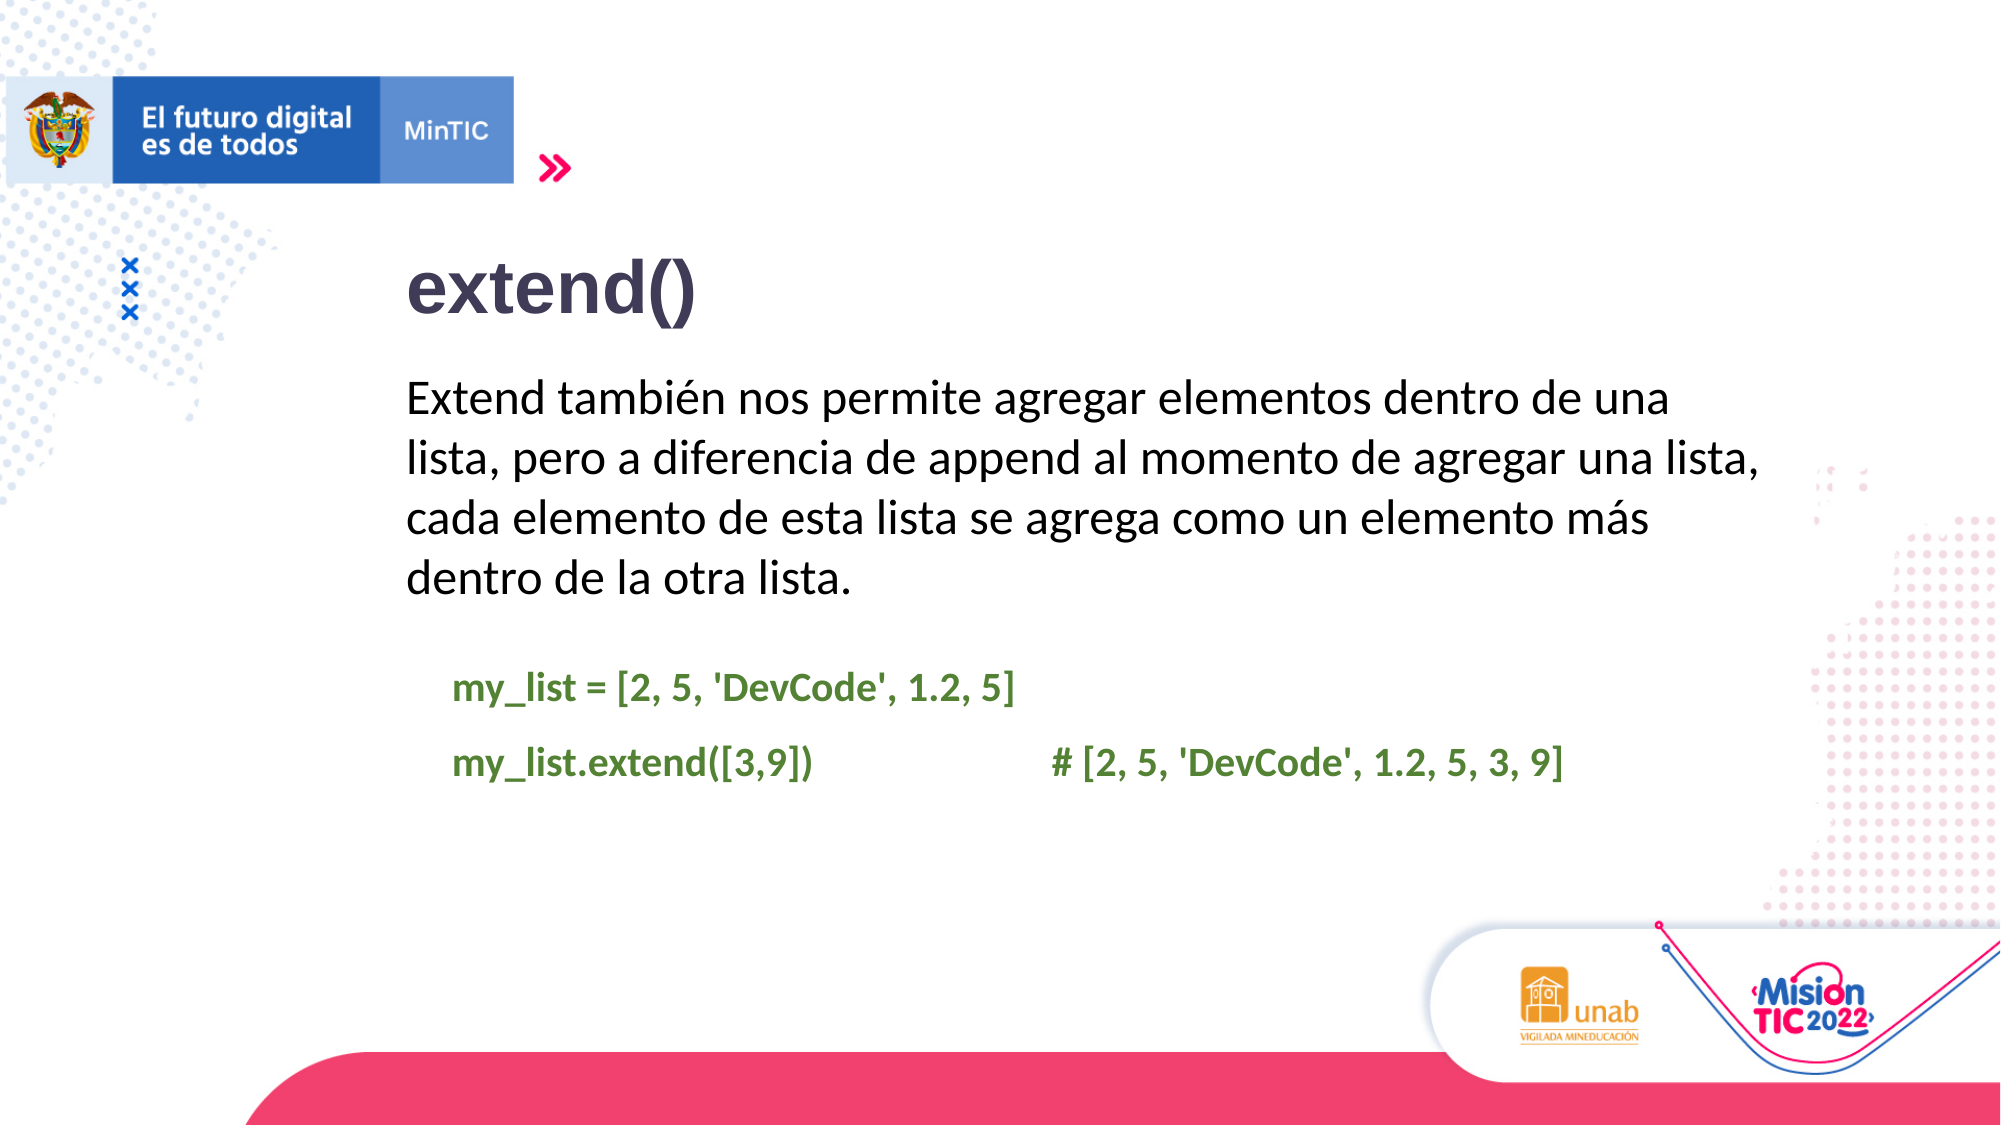

extend()
Extend también nos permite agregar elementos dentro de una lista, pero a diferencia de append al momento de agregar una lista, cada elemento de esta lista se agrega como un elemento más dentro de la otra lista.
my_list = [2, 5, 'DevCode', 1.2, 5]
my_list.extend([3,9]) 		# [2, 5, 'DevCode', 1.2, 5, 3, 9]